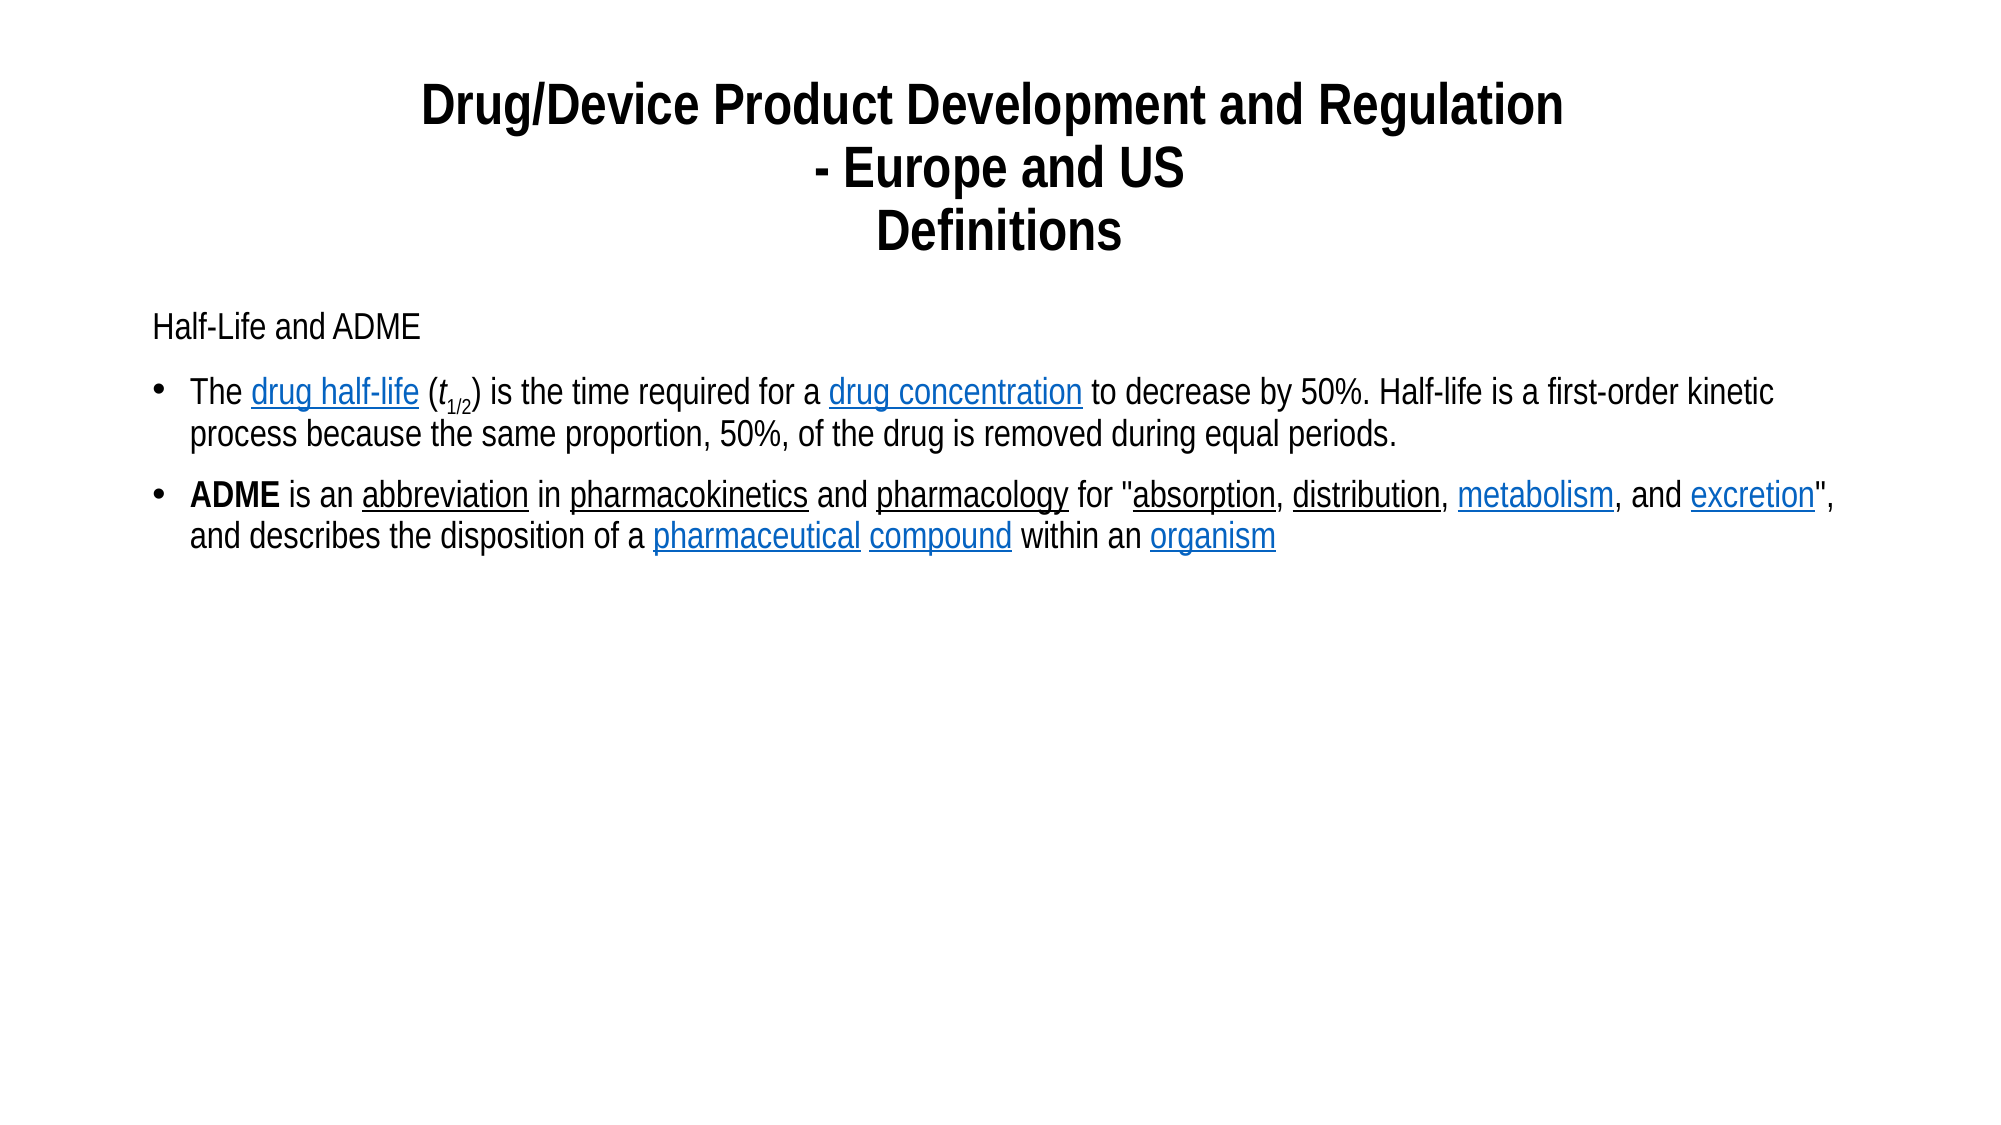

# Drug/Device Product Development and Regulation - Europe and US Definitions
Half-Life and ADME
The drug half-life (t1/2) is the time required for a drug concentration to decrease by 50%. Half-life is a first-order kinetic process because the same proportion, 50%, of the drug is removed during equal periods.
ADME is an abbreviation in pharmacokinetics and pharmacology for "absorption, distribution, metabolism, and excretion", and describes the disposition of a pharmaceutical compound within an organism